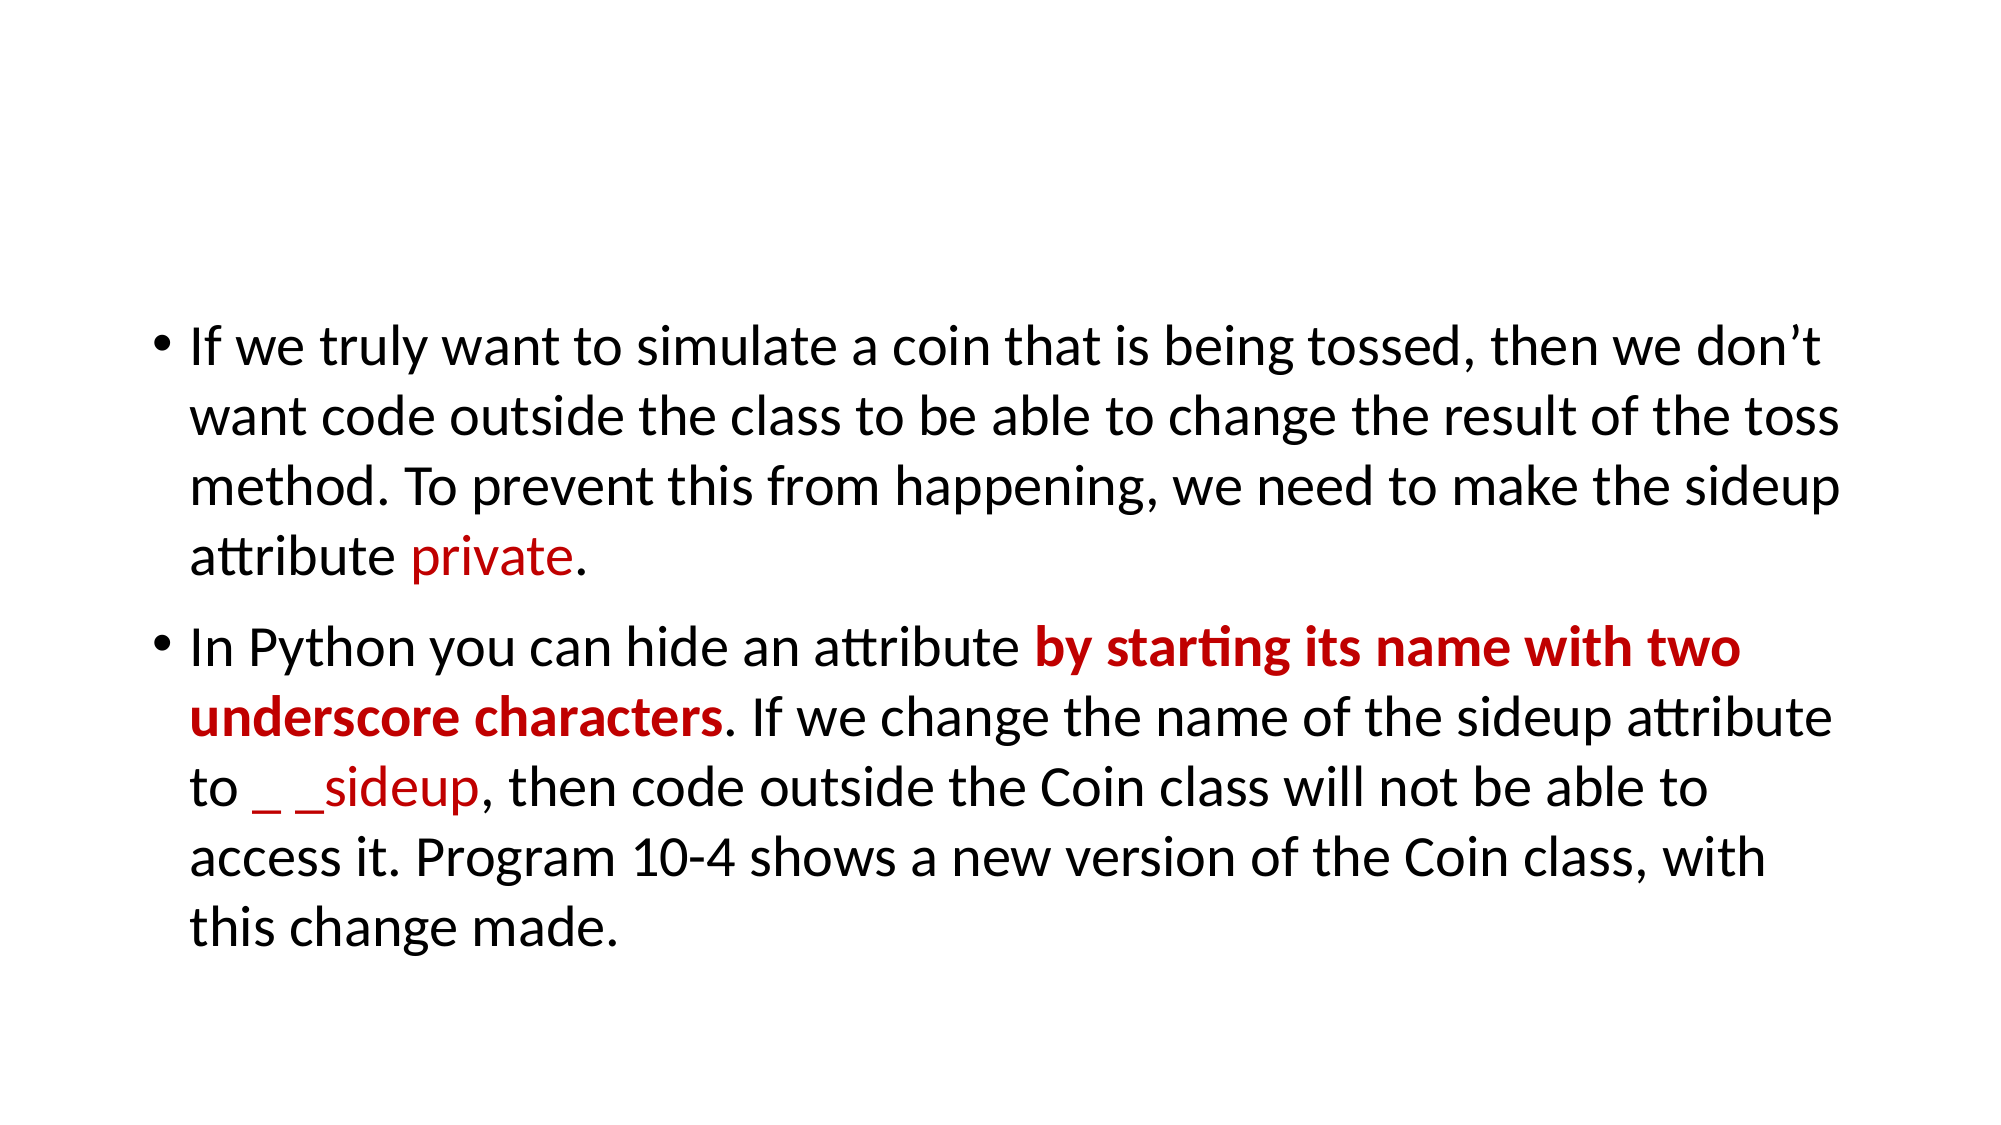

#
If we truly want to simulate a coin that is being tossed, then we don’t want code outside the class to be able to change the result of the toss method. To prevent this from happening, we need to make the sideup attribute private.
In Python you can hide an attribute by starting its name with two underscore characters. If we change the name of the sideup attribute to _ _sideup, then code outside the Coin class will not be able to access it. Program 10-4 shows a new version of the Coin class, with this change made.